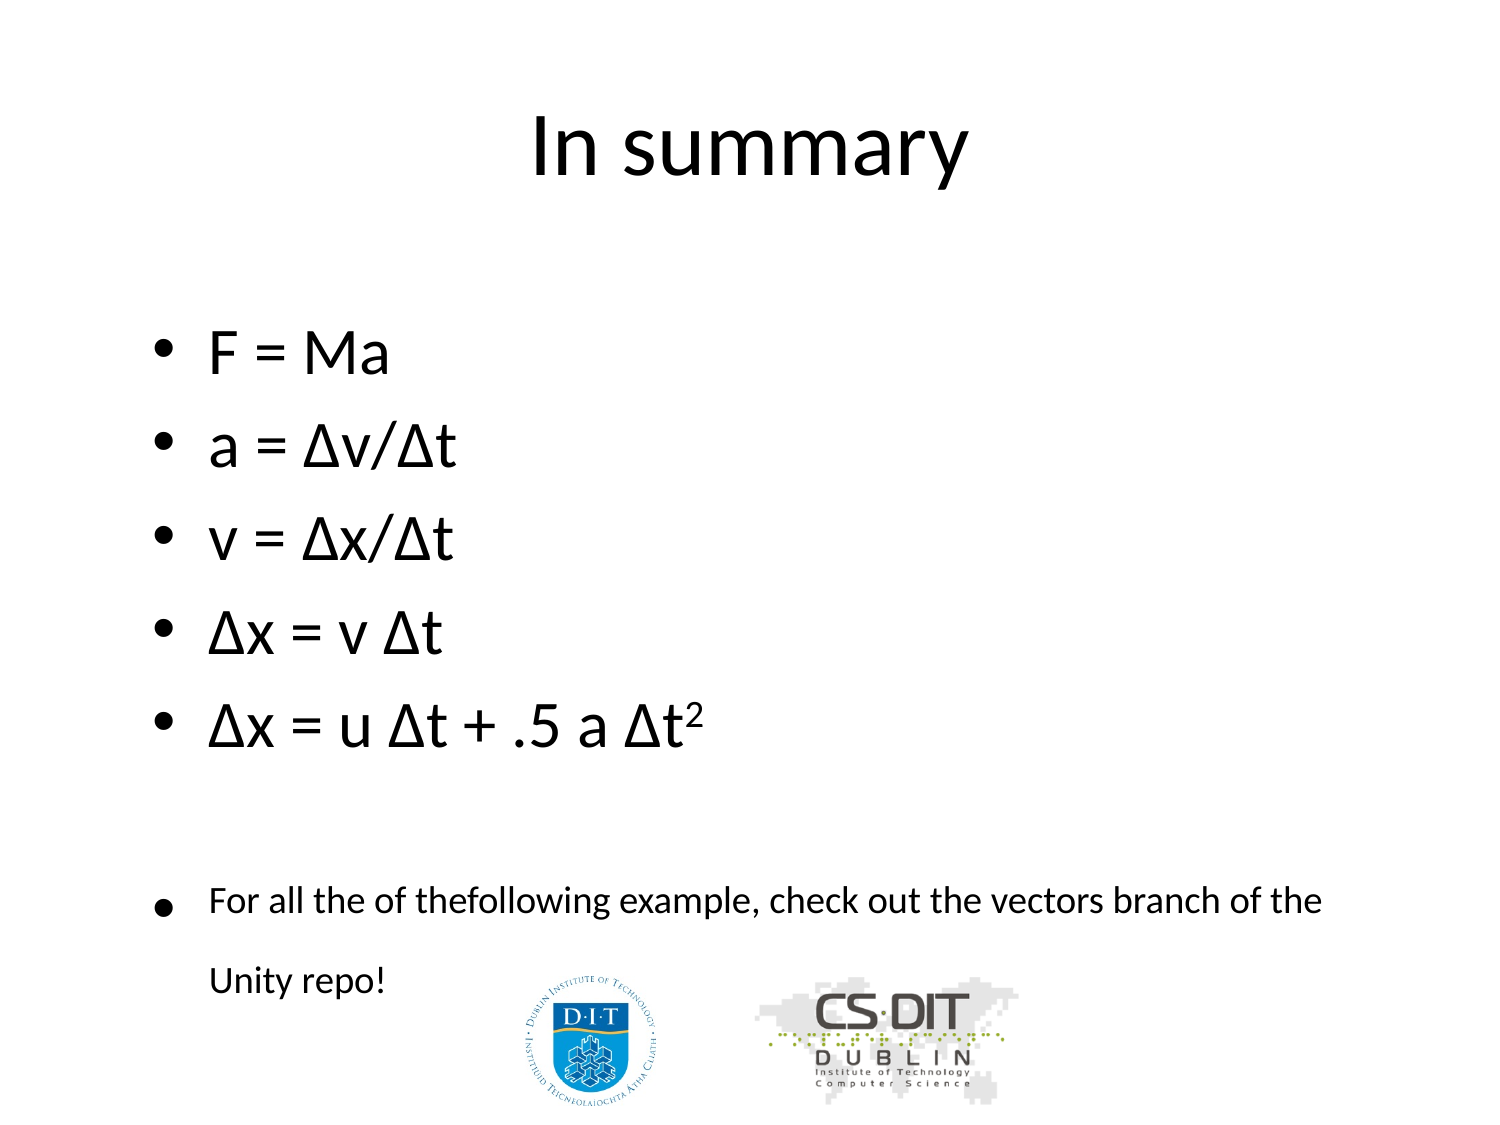

# In summary
F = Ma
a = Δv/Δt
v = Δx/Δt
Δx = v Δt
Δx = u Δt + .5 a Δt2

For all the of thefollowing example, check out the vectors branch of the Unity repo!